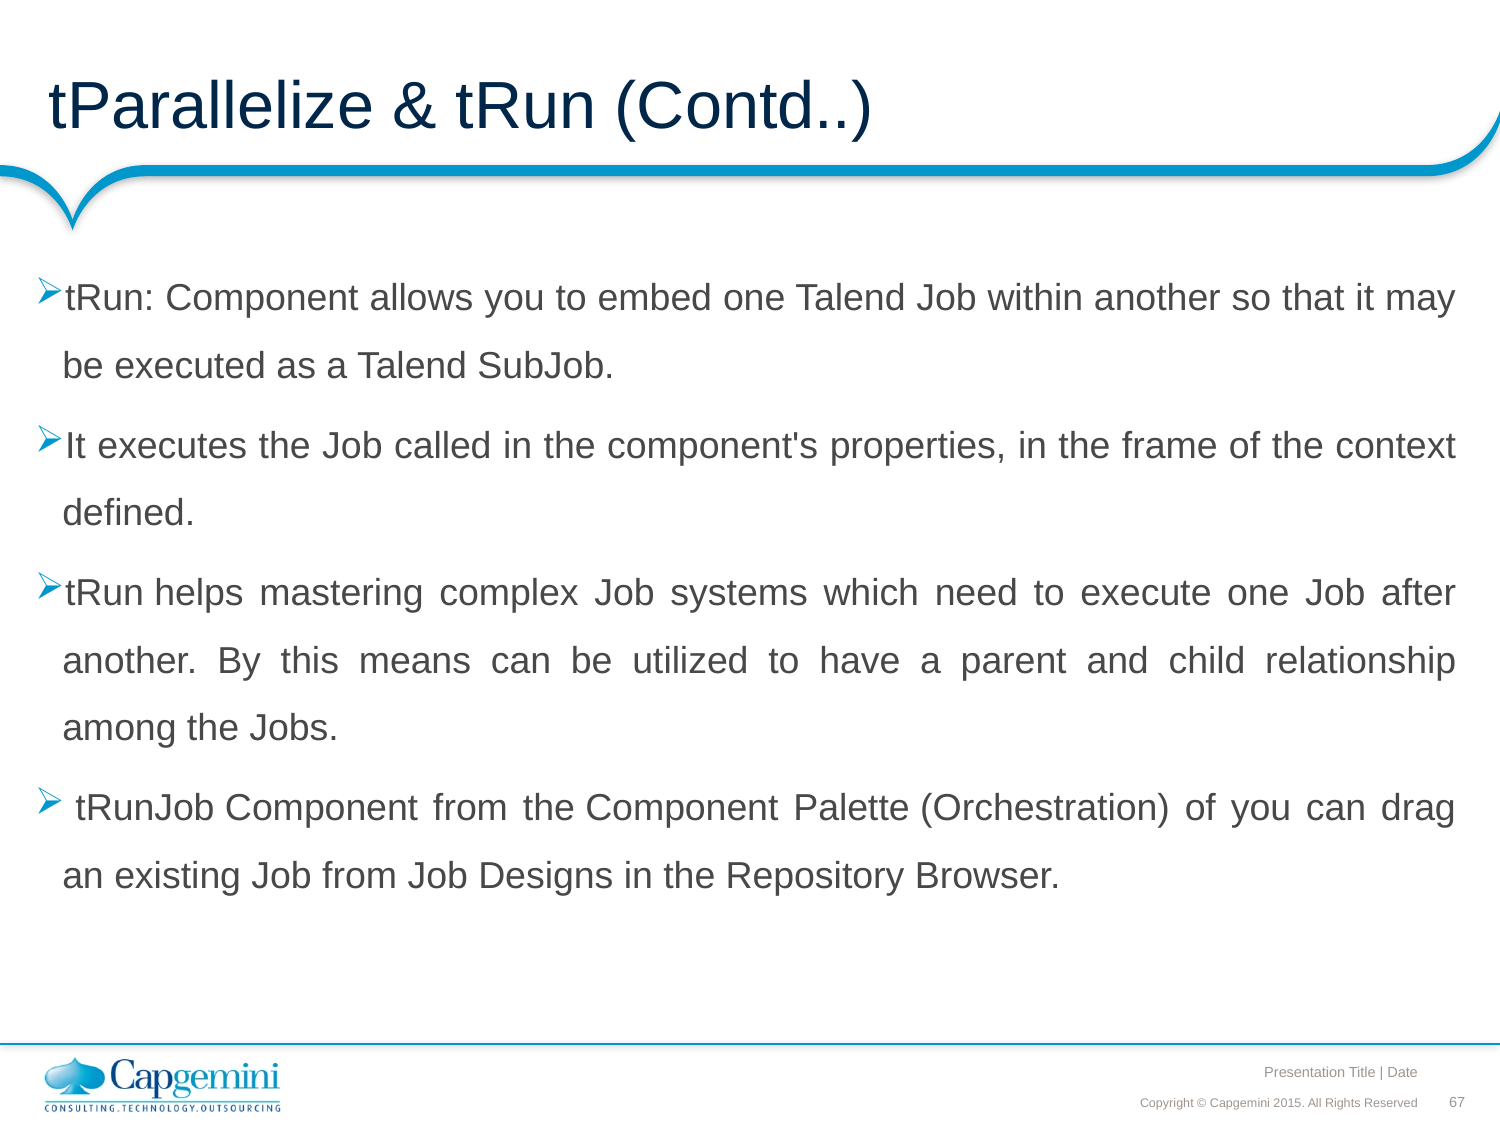

# tParallelize & tRun (Contd..)
tRun: Component allows you to embed one Talend Job within another so that it may be executed as a Talend SubJob.
It executes the Job called in the component's properties, in the frame of the context defined.
tRun helps mastering complex Job systems which need to execute one Job after another. By this means can be utilized to have a parent and child relationship among the Jobs.
 tRunJob Component from the Component Palette (Orchestration) of you can drag an existing Job from Job Designs in the Repository Browser.